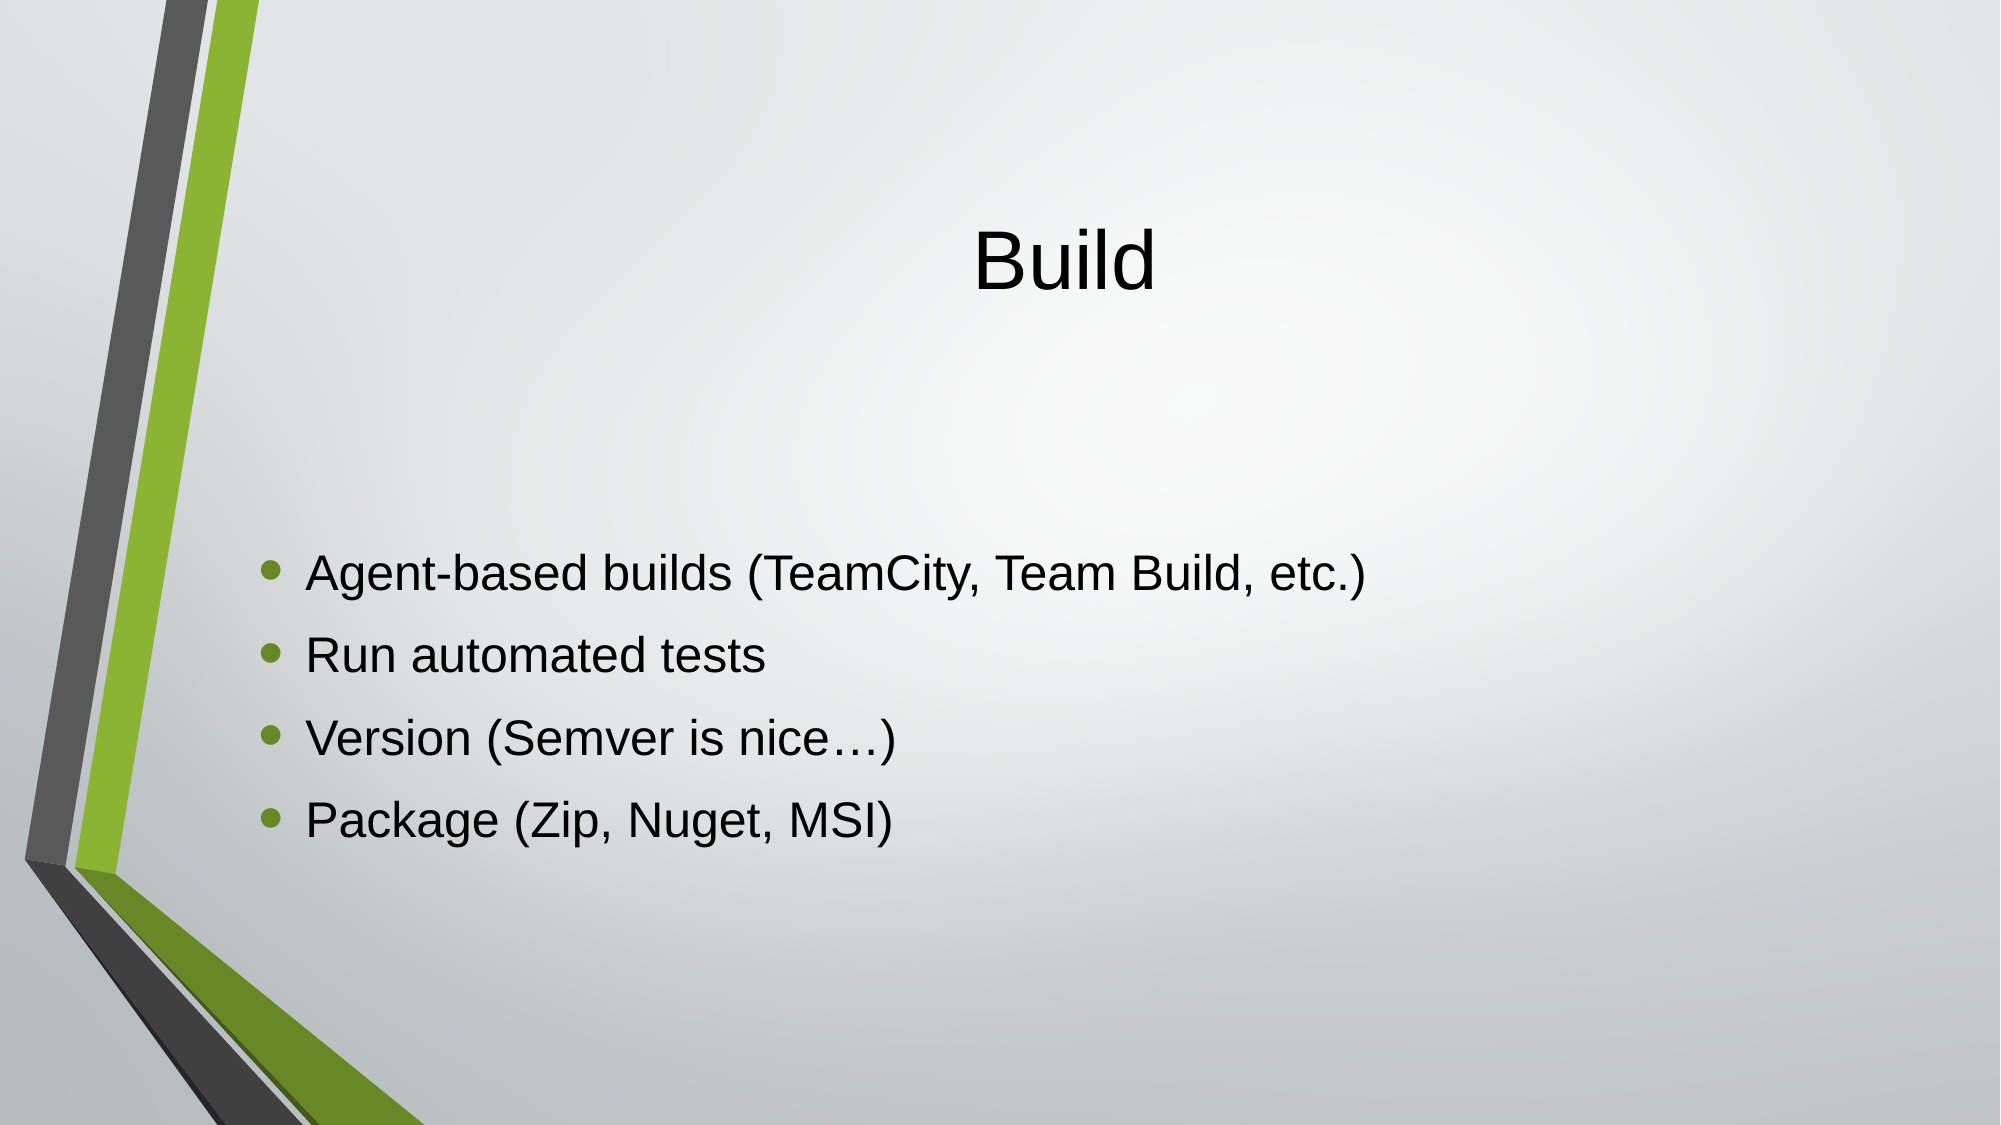

# Build
Agent-based builds (TeamCity, Team Build, etc.)
Run automated tests
Version (Semver is nice…)
Package (Zip, Nuget, MSI)